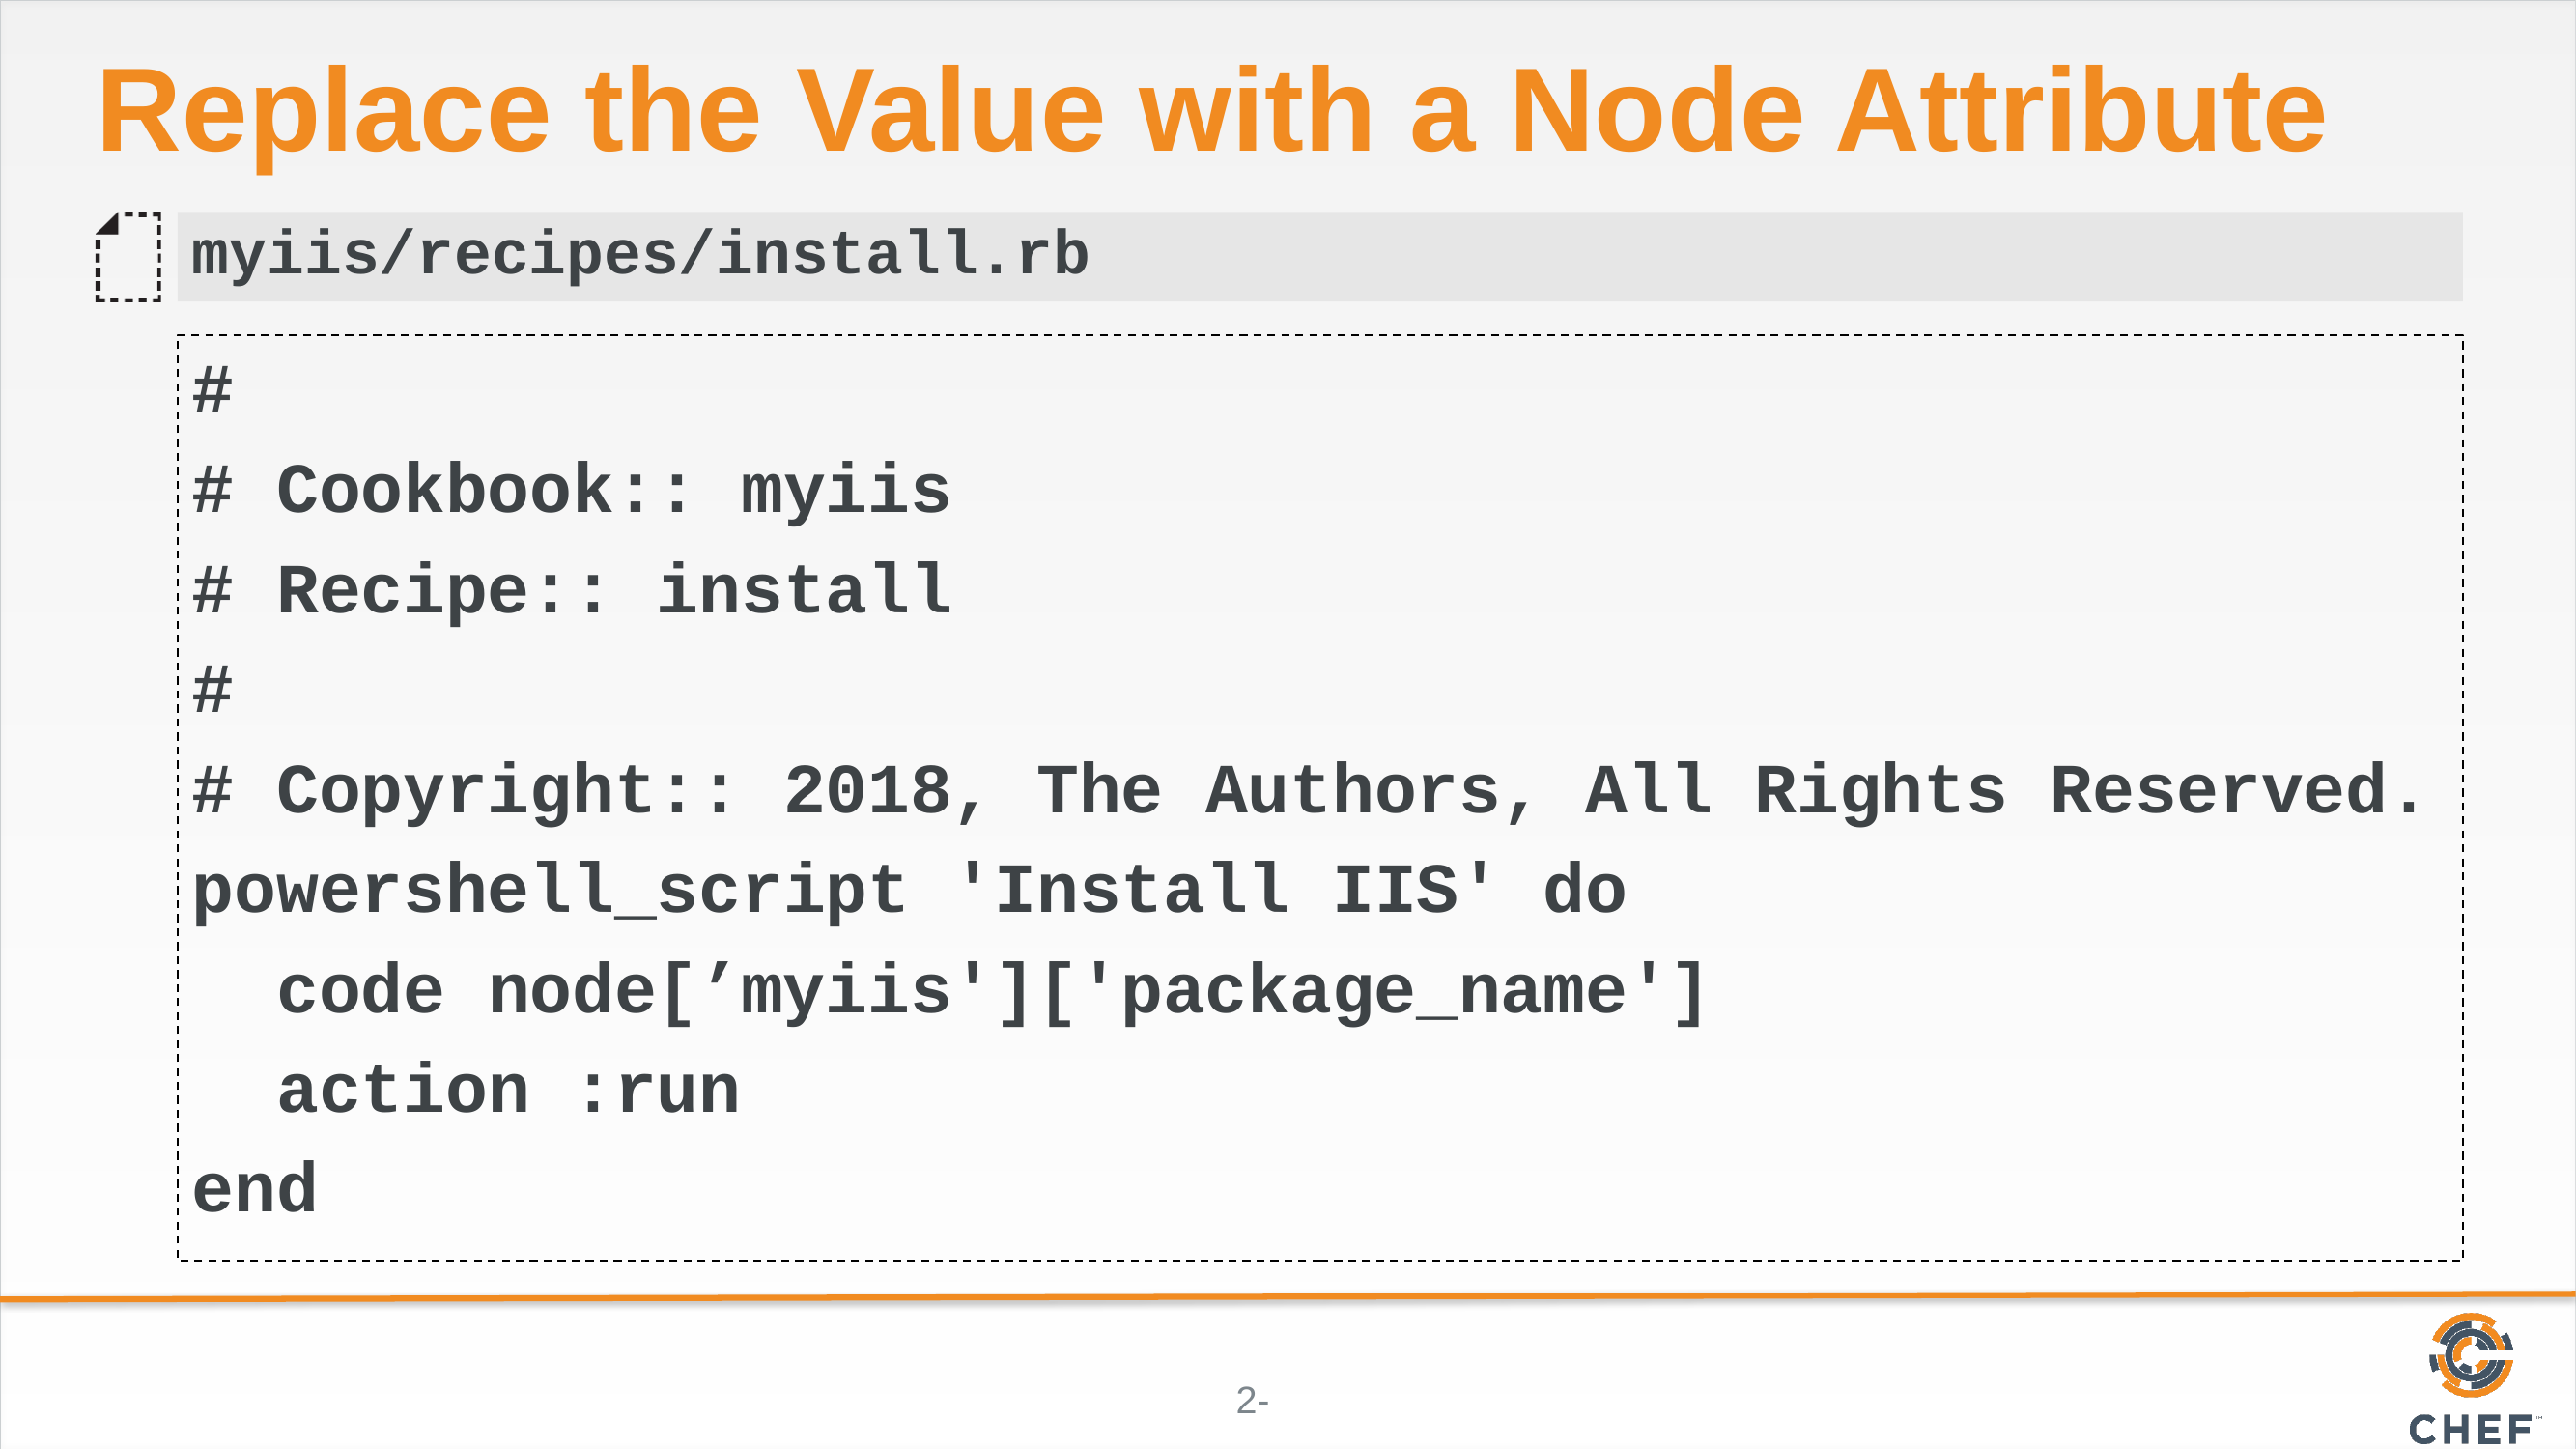

# Replace the Value with a Node Attribute
myiis/recipes/install.rb
#
# Cookbook:: myiis
# Recipe:: install
#
# Copyright:: 2018, The Authors, All Rights Reserved.
powershell_script 'Install IIS' do
  code node[’myiis']['package_name']
  action :run
end